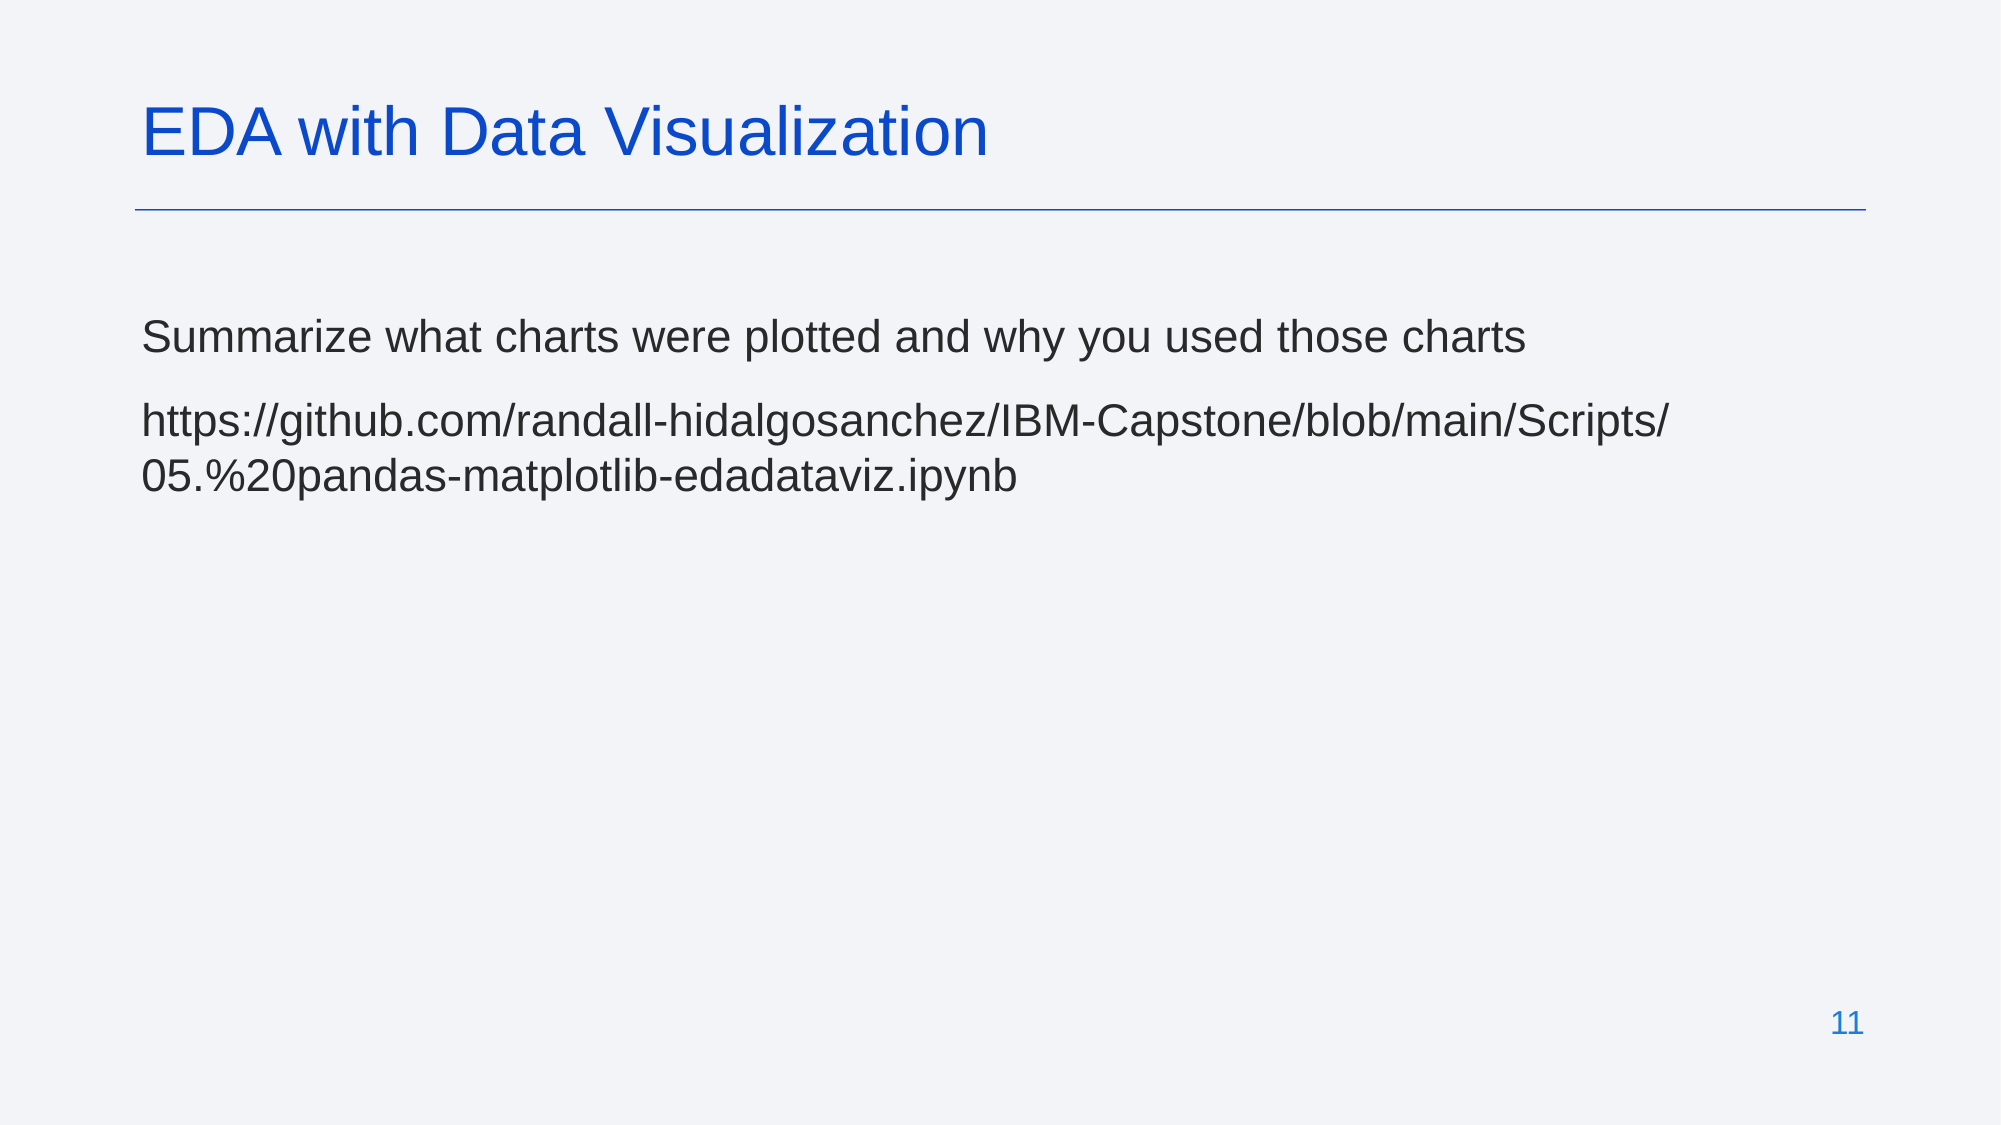

EDA with Data Visualization
Summarize what charts were plotted and why you used those charts
https://github.com/randall-hidalgosanchez/IBM-Capstone/blob/main/Scripts/05.%20pandas-matplotlib-edadataviz.ipynb

11